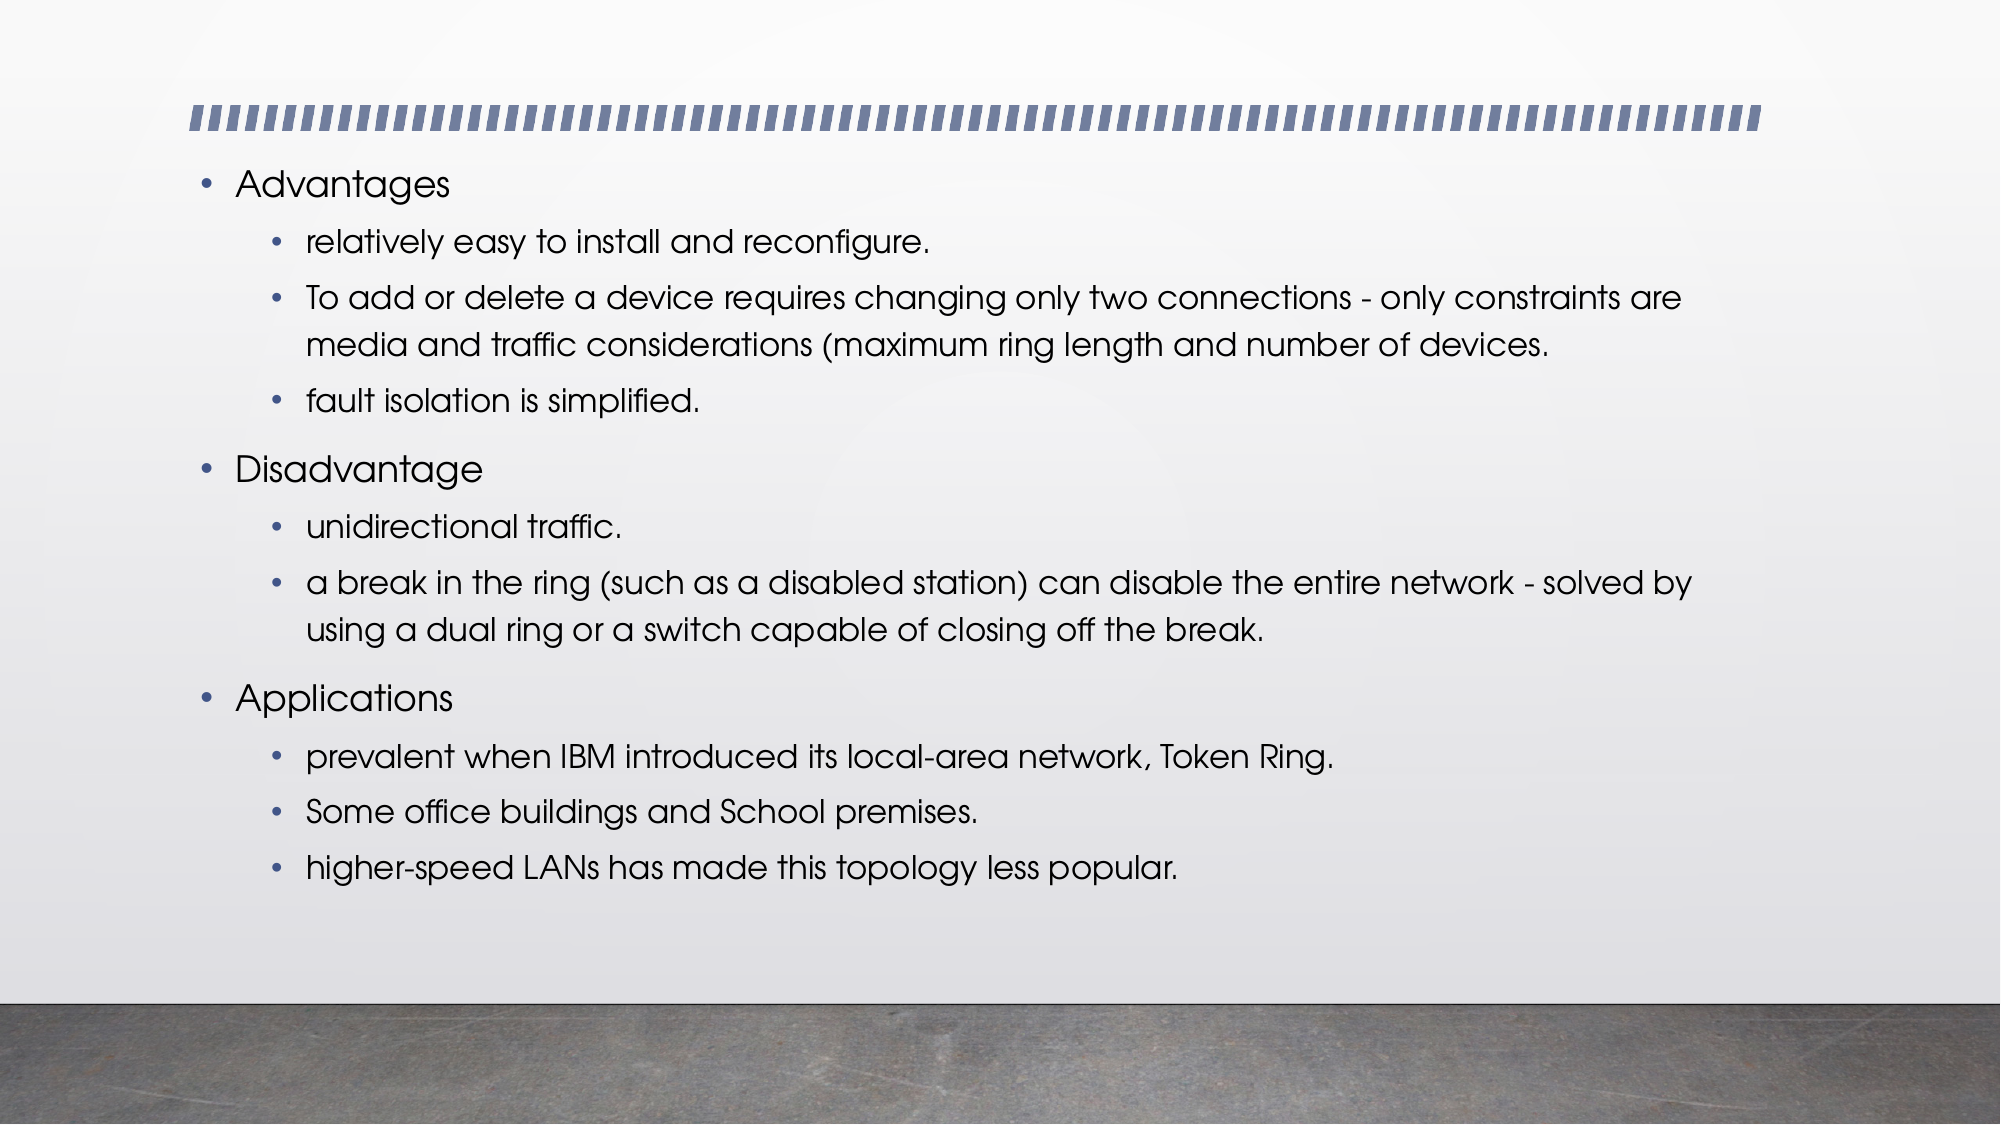

Advantages
relatively easy to install and reconfigure.
To add or delete a device requires changing only two connections - only constraints are media and traffic considerations (maximum ring length and number of devices.
fault isolation is simplified.
Disadvantage
unidirectional traffic.
a break in the ring (such as a disabled station) can disable the entire network - solved by using a dual ring or a switch capable of closing off the break.
Applications
prevalent when IBM introduced its local-area network, Token Ring.
Some office buildings and School premises.
higher-speed LANs has made this topology less popular.